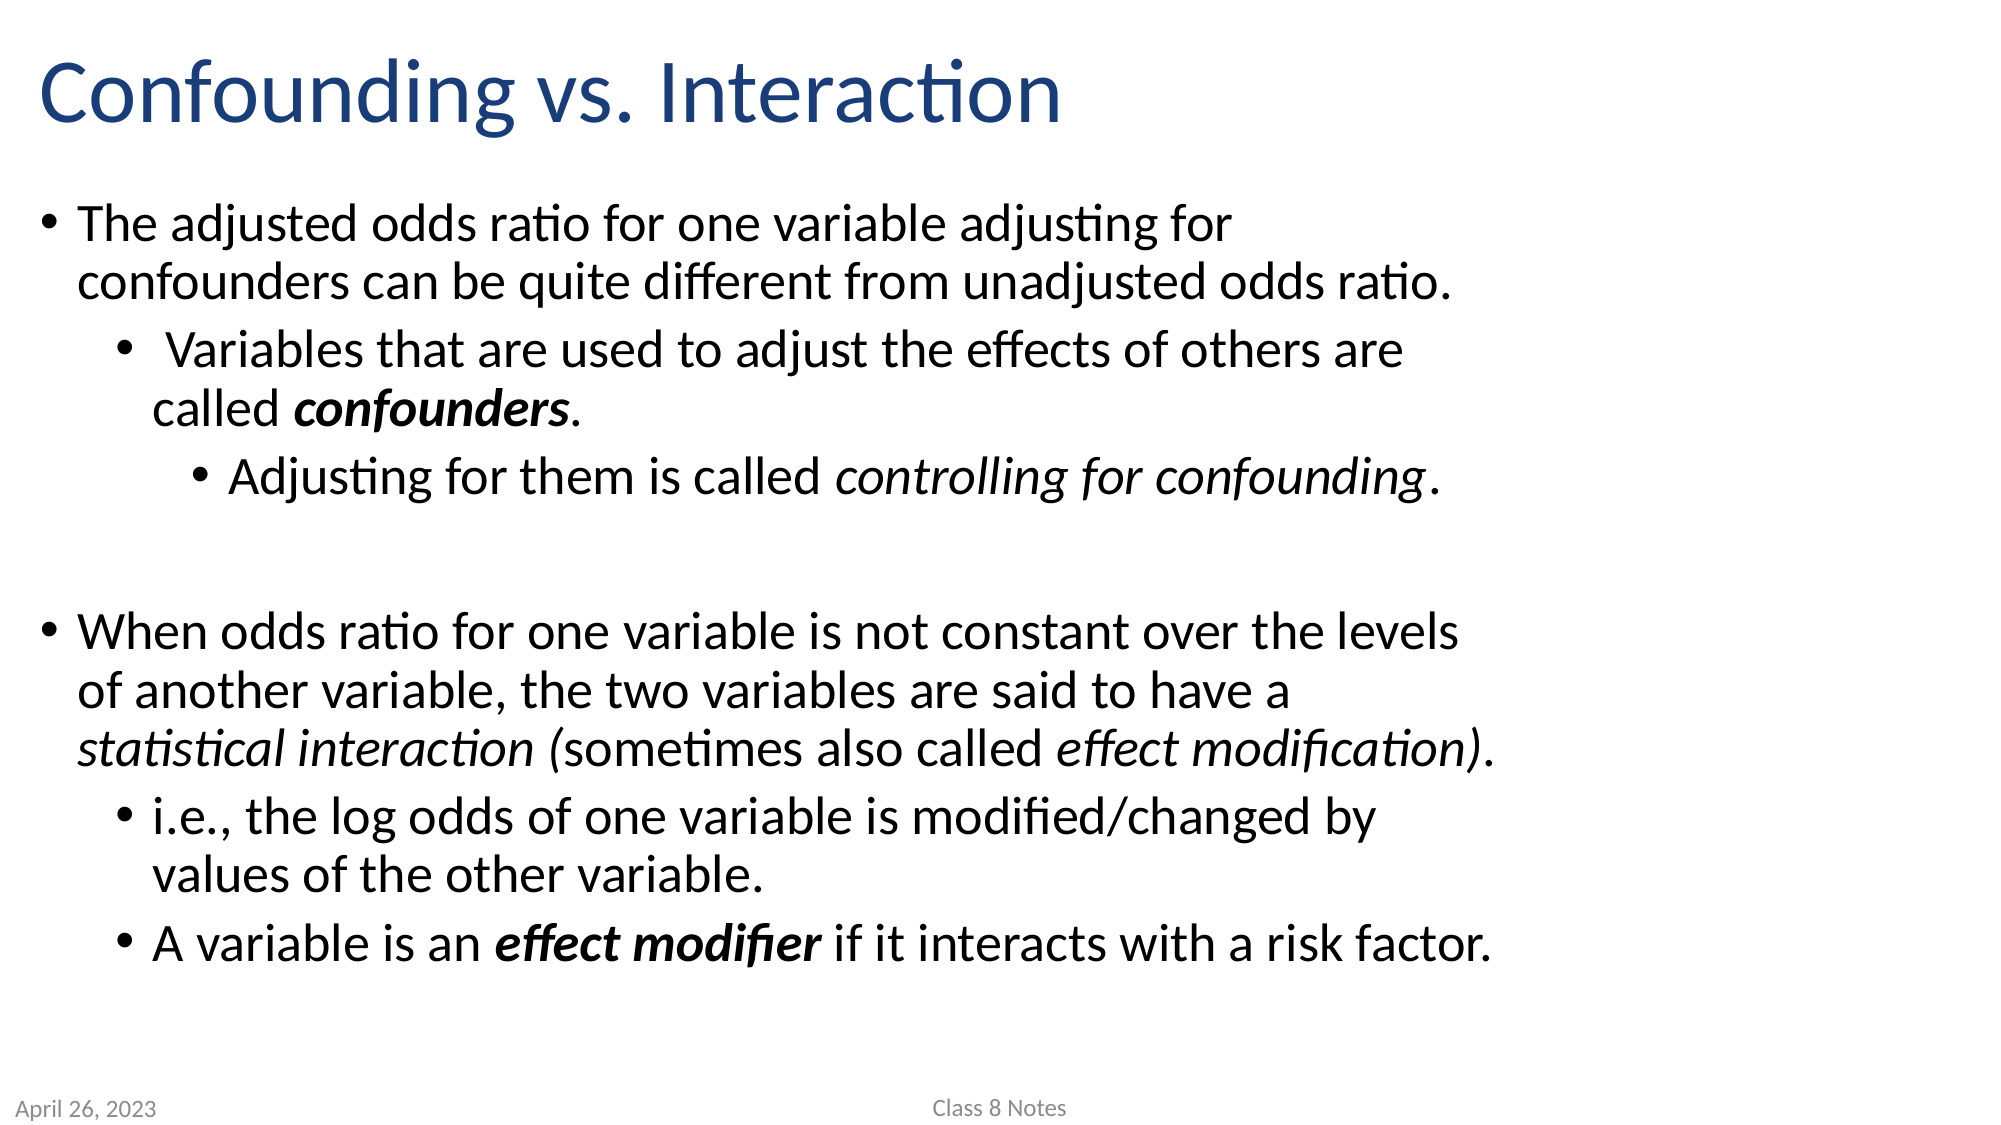

# Confounding vs. Interaction
The adjusted odds ratio for one variable adjusting for confounders can be quite different from unadjusted odds ratio.
 Variables that are used to adjust the effects of others are called confounders.
Adjusting for them is called controlling for confounding.

When odds ratio for one variable is not constant over the levels of another variable, the two variables are said to have a statistical interaction (sometimes also called effect modification).
i.e., the log odds of one variable is modified/changed by values of the other variable.
A variable is an effect modifier if it interacts with a risk factor.

Class 8 Notes
April 26, 2023